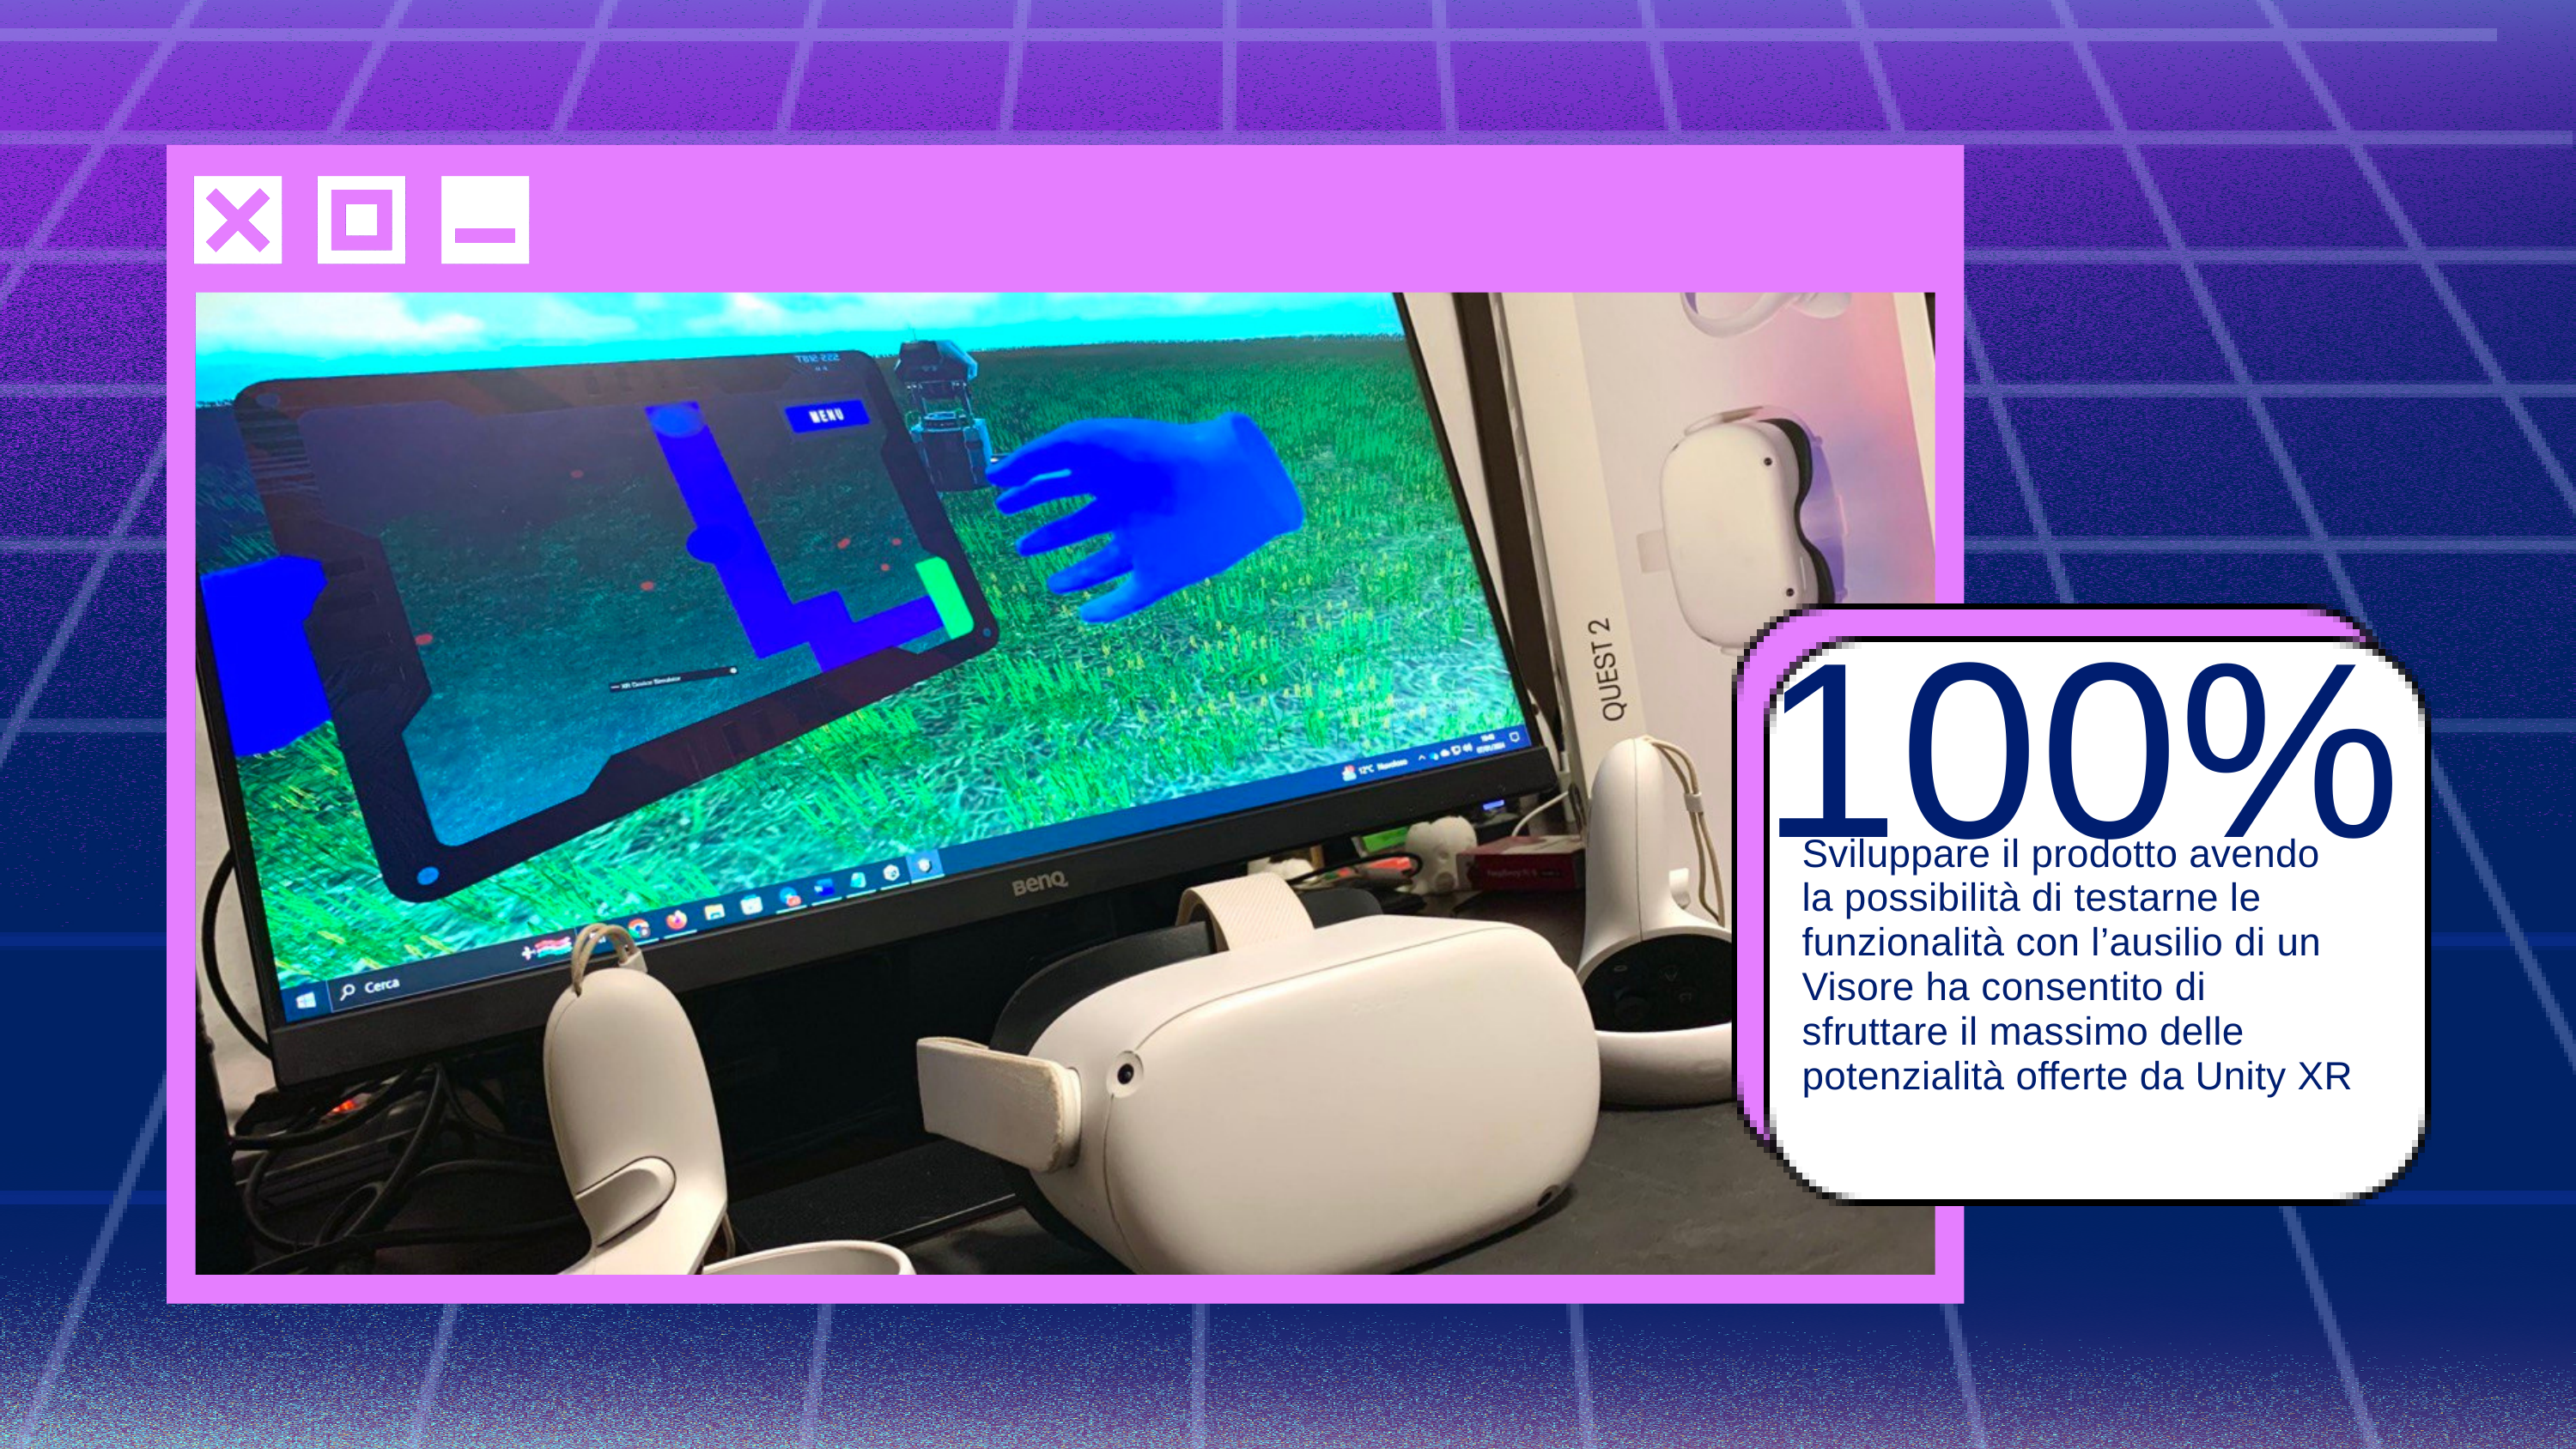

100%

Sviluppare il prodotto avendo la possibilità di testarne le funzionalità con l’ausilio di un Visore ha consentito di sfruttare il massimo delle potenzialità offerte da Unity XR